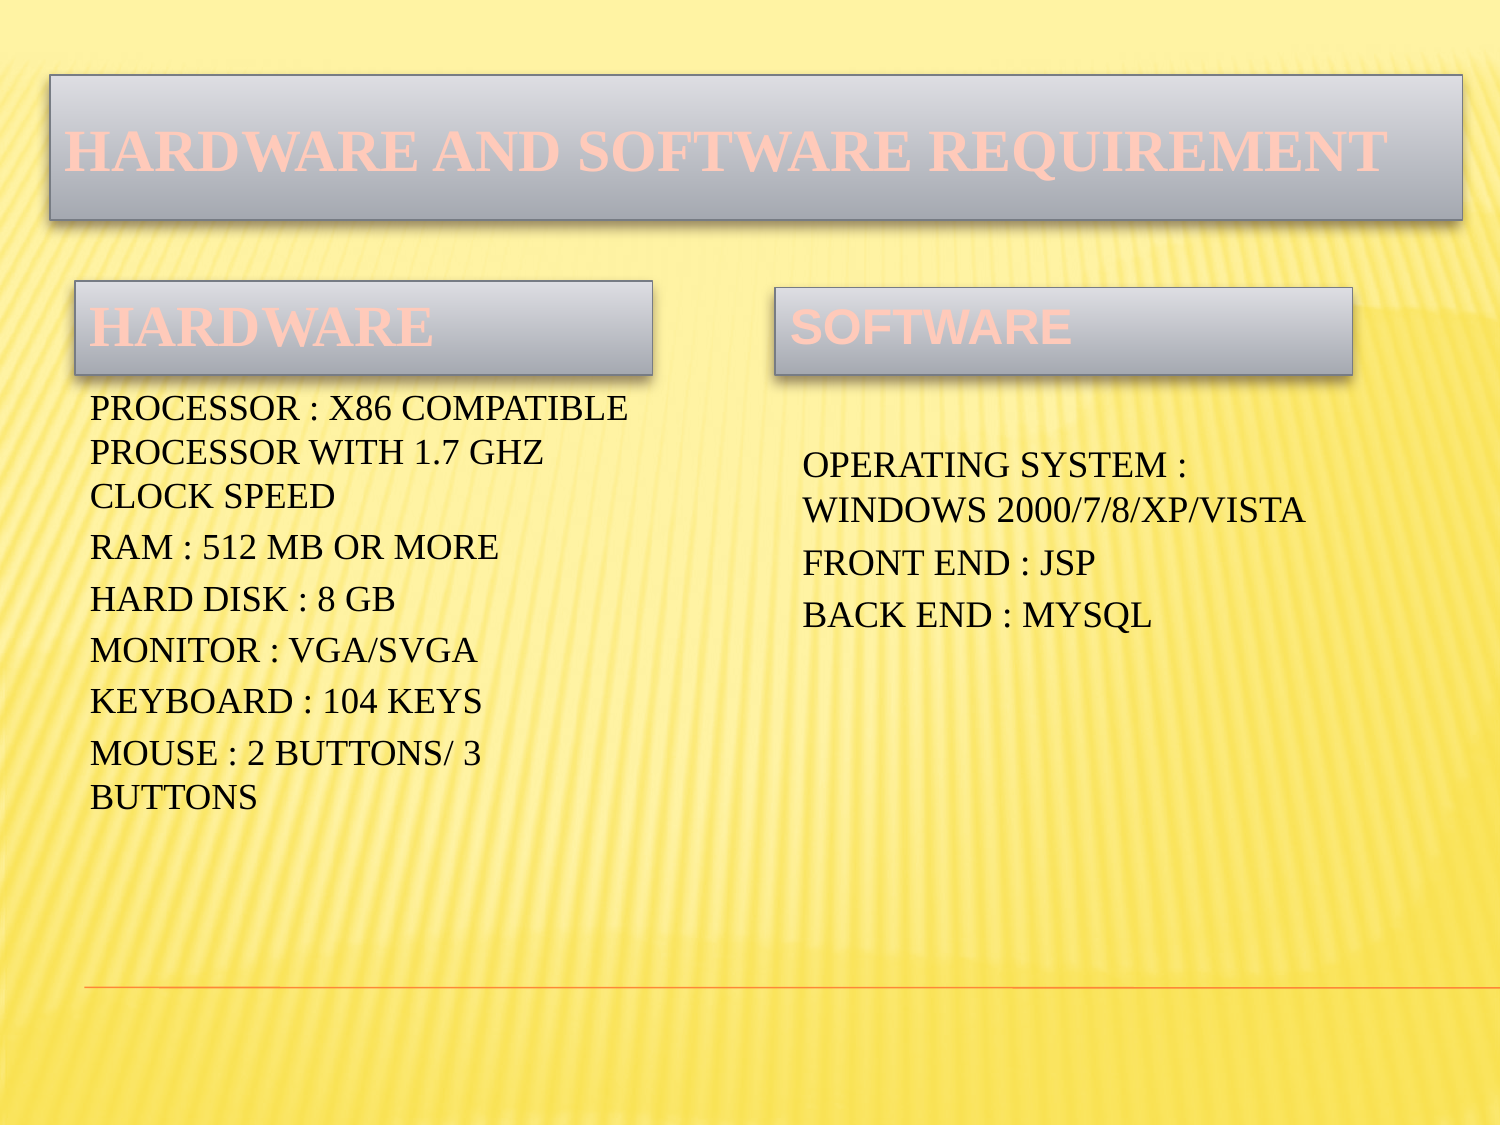

# HARDWARE AND SOFTWARE REQUIREMENT
HARDWARE

SOFTWARE
Processor : X86 Compatible processor with 1.7 GHz Clock speed
RAM : 512 MB or more
Hard disk : 8 GB
Monitor : VGA/SVGA
Keyboard : 104 Keys
Mouse : 2 buttons/ 3 buttons
Operating System : Windows 2000/7/8/XP/VISTA
Front end : JSP
Back end : MySQL